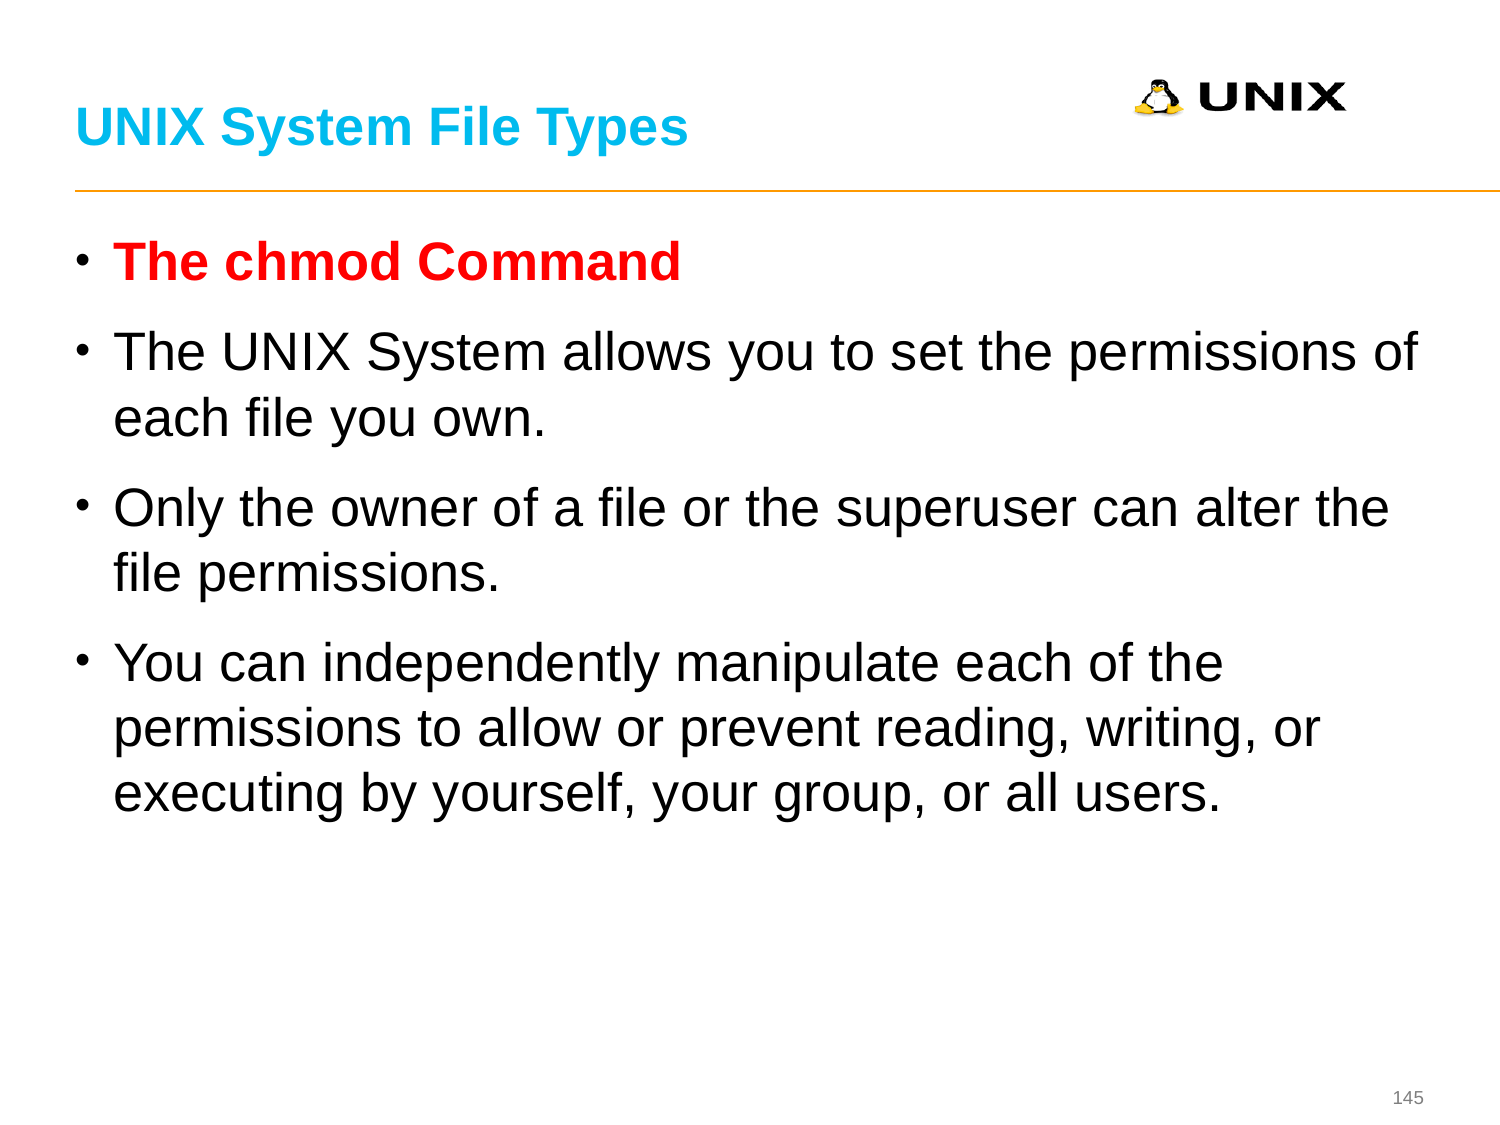

# UNIX System File Types
The chmod Command
The UNIX System allows you to set the permissions of each file you own.
Only the owner of a file or the superuser can alter the file permissions.
You can independently manipulate each of the permissions to allow or prevent reading, writing, or executing by yourself, your group, or all users.